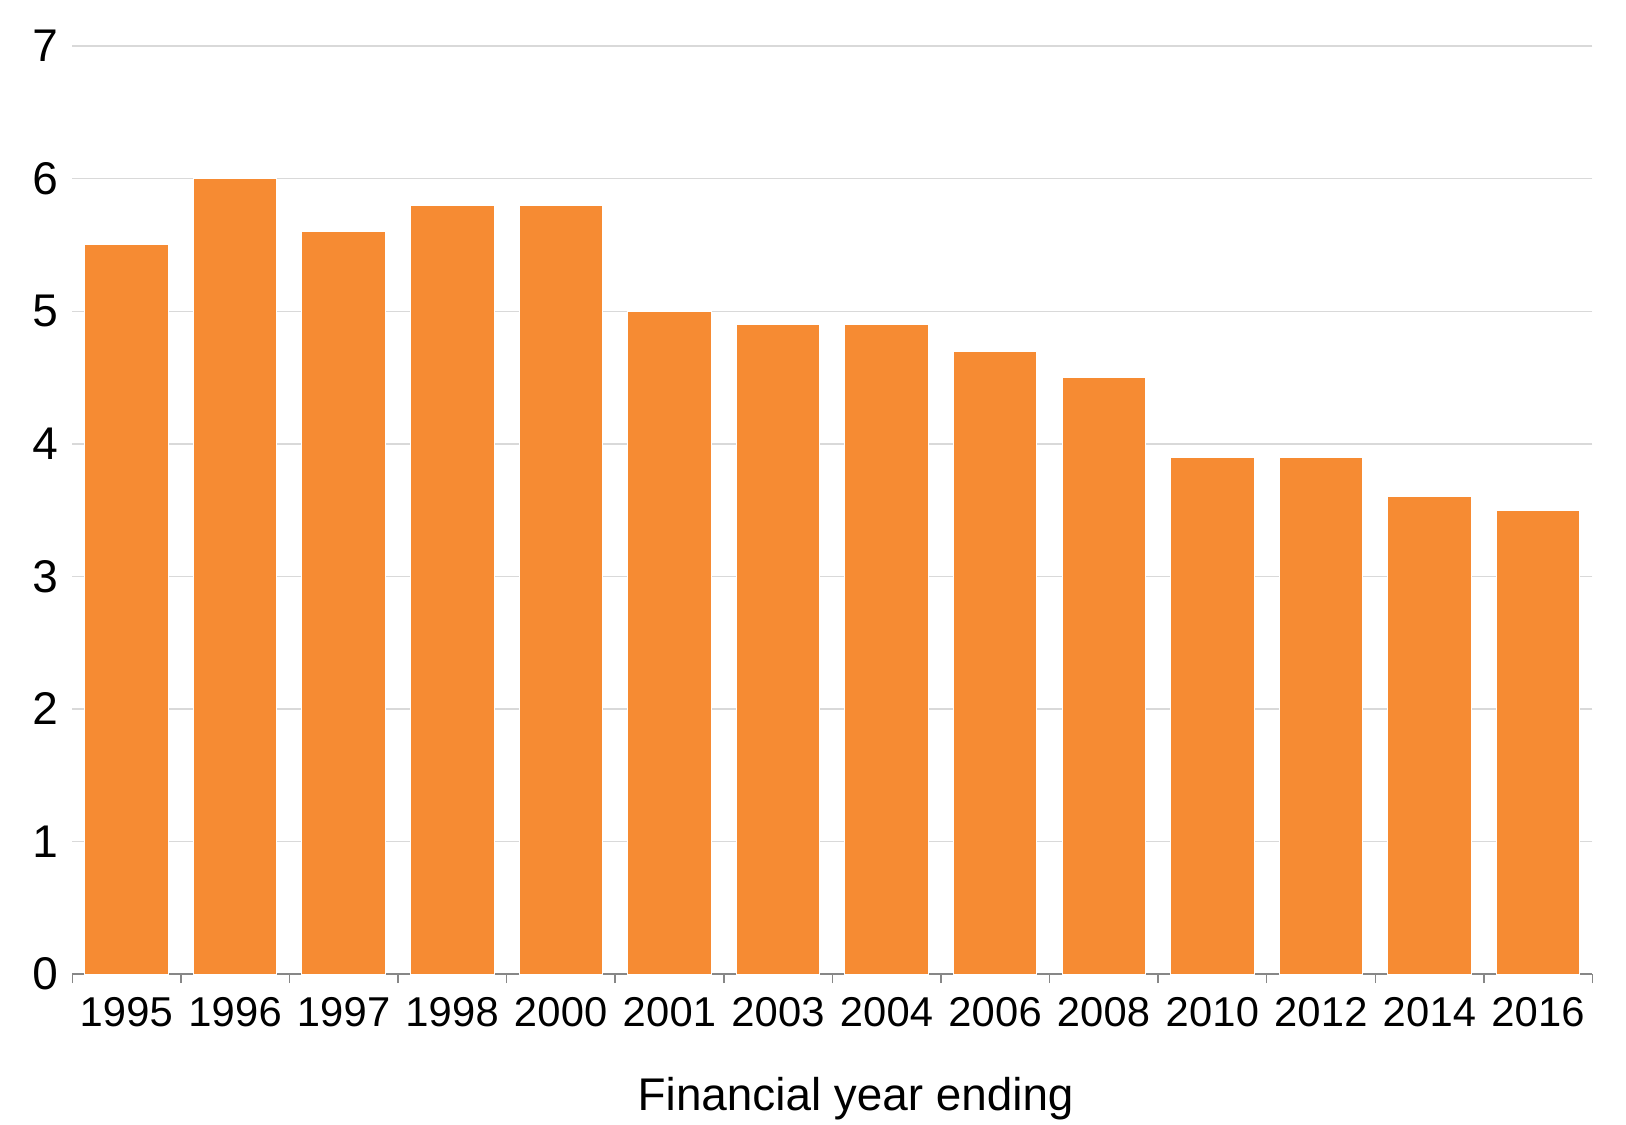

### Chart

| Category | Category 1 |
|---|---|
| 1995 | 5.5 |
| 1996 | 6.0 |
| 1997 | 5.6 |
| 1998 | 5.8 |
| 2000 | 5.8 |
| 2001 | 5.0 |
| 2003 | 4.9 |
| 2004 | 4.9 |
| 2006 | 4.7 |
| 2008 | 4.5 |
| 2010 | 3.9 |
| 2012 | 3.9 |
| 2014 | 3.6 |
| 2016 | 3.5 |
Financial year ending